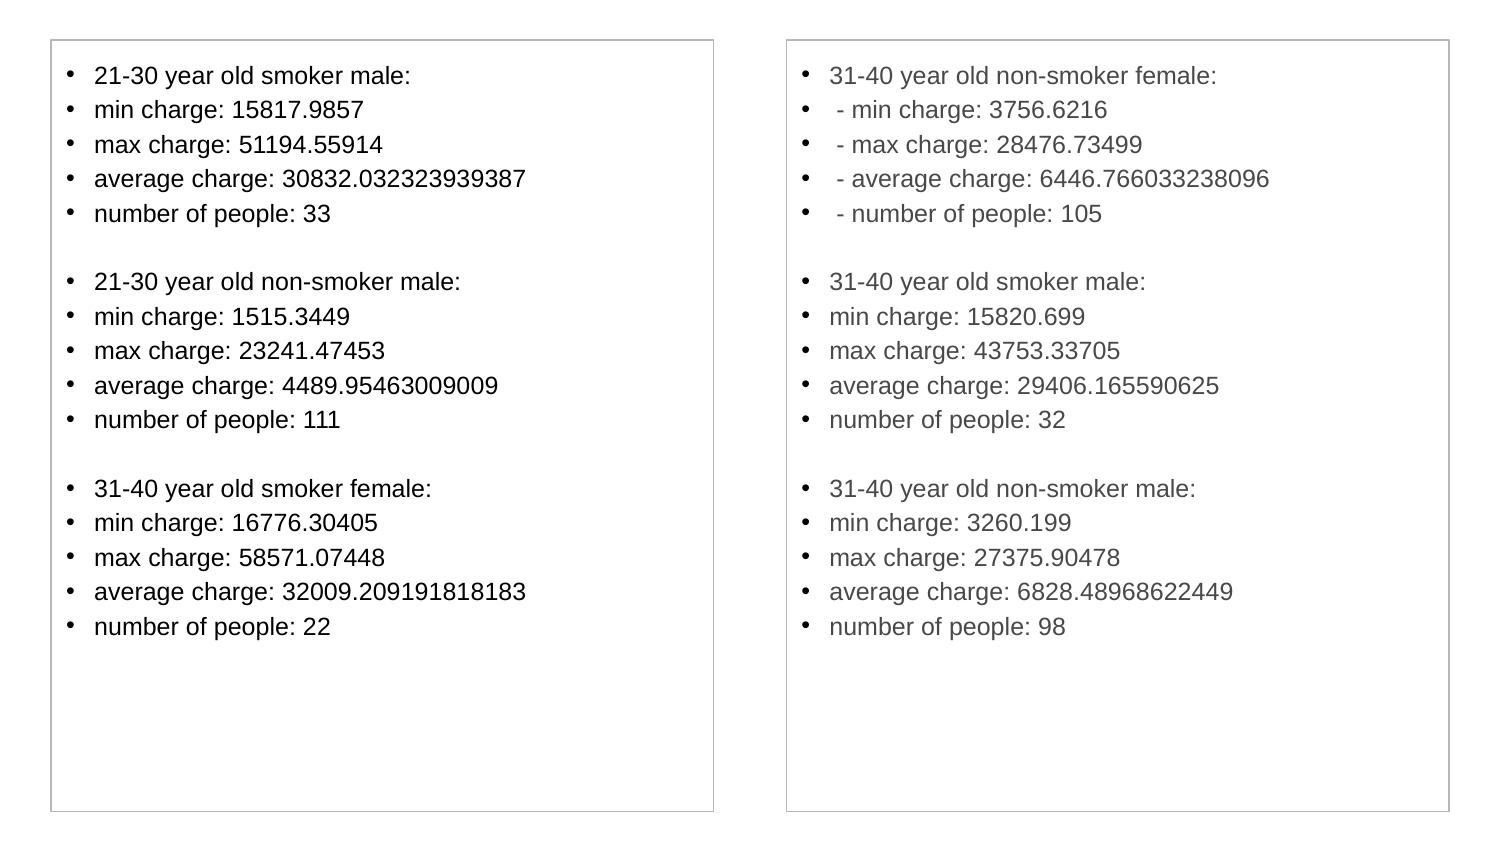

21-30 year old smoker male:
min charge: 15817.9857
max charge: 51194.55914
average charge: 30832.032323939387
number of people: 33

21-30 year old non-smoker male:
min charge: 1515.3449
max charge: 23241.47453
average charge: 4489.95463009009
number of people: 111

31-40 year old smoker female:
min charge: 16776.30405
max charge: 58571.07448
average charge: 32009.209191818183
number of people: 22

31-40 year old non-smoker female:
 - min charge: 3756.6216
 - max charge: 28476.73499
 - average charge: 6446.766033238096
 - number of people: 105

31-40 year old smoker male:
min charge: 15820.699
max charge: 43753.33705
average charge: 29406.165590625
number of people: 32

31-40 year old non-smoker male:
min charge: 3260.199
max charge: 27375.90478
average charge: 6828.48968622449
number of people: 98